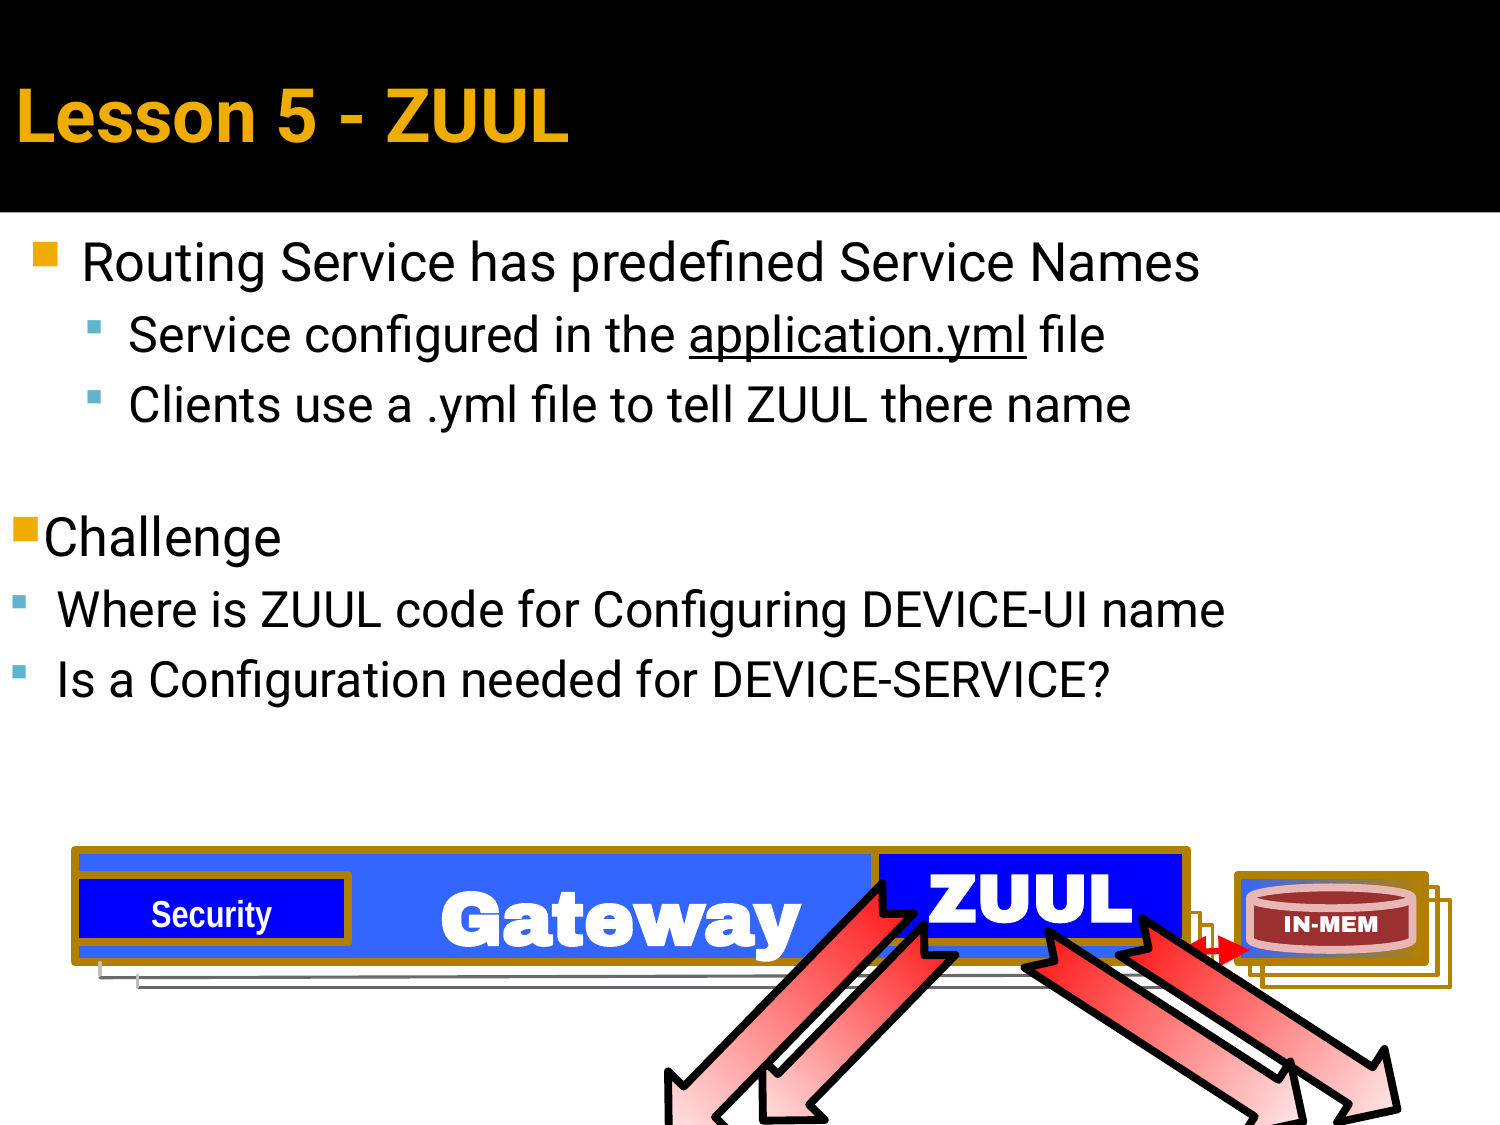

# Lesson 5 - ZUUL
LB
Routing Service has predefined Service Names
Service configured in the application.yml file
Clients use a .yml file to tell ZUUL there name

Challenge
Where is ZUUL code for Configuring DEVICE-UI name
Is a Configuration needed for DEVICE-SERVICE?

ZUUL
Gateway

Security

IN-MEM